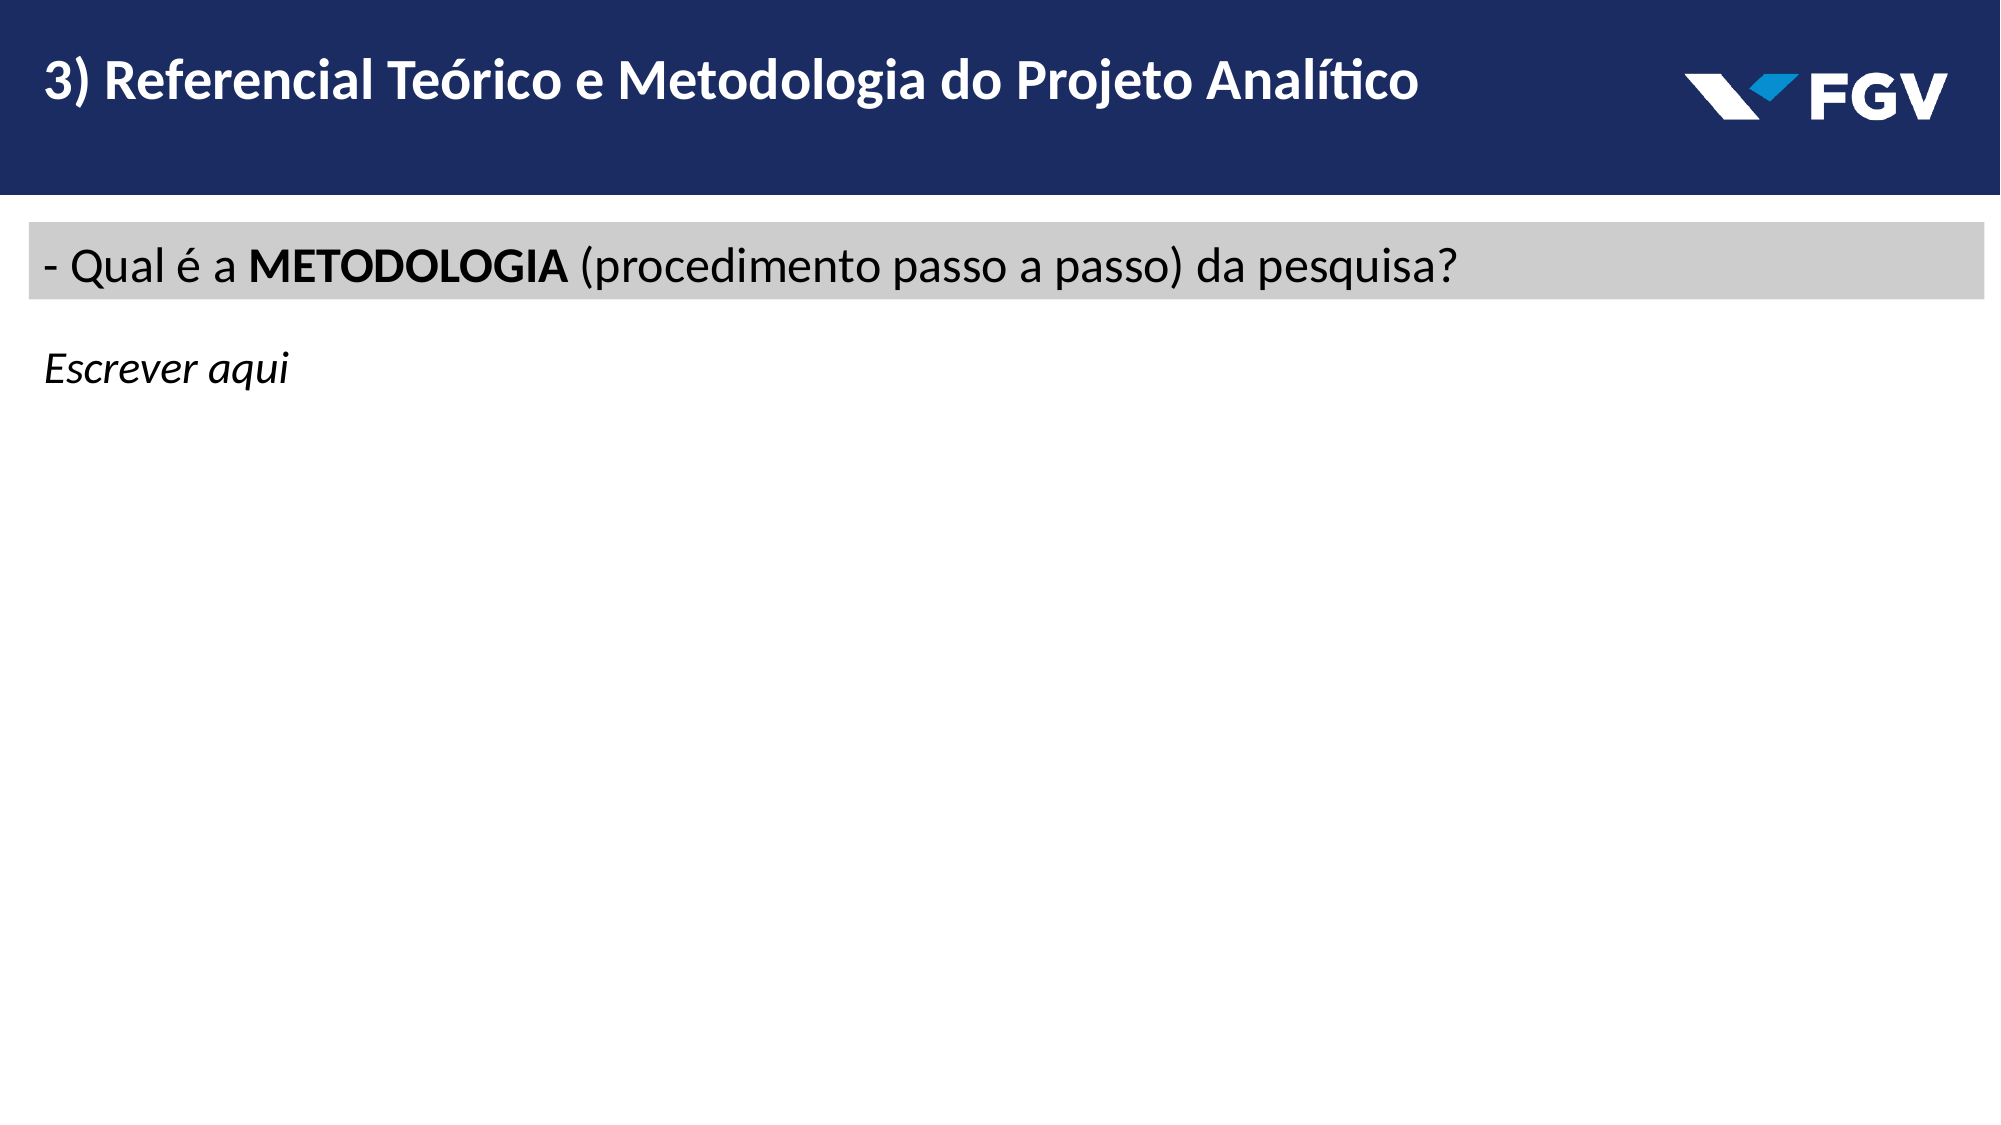

3) Referencial Teórico e Metodologia do Projeto Analítico
- Qual é a METODOLOGIA (procedimento passo a passo) da pesquisa?
Escrever aqui